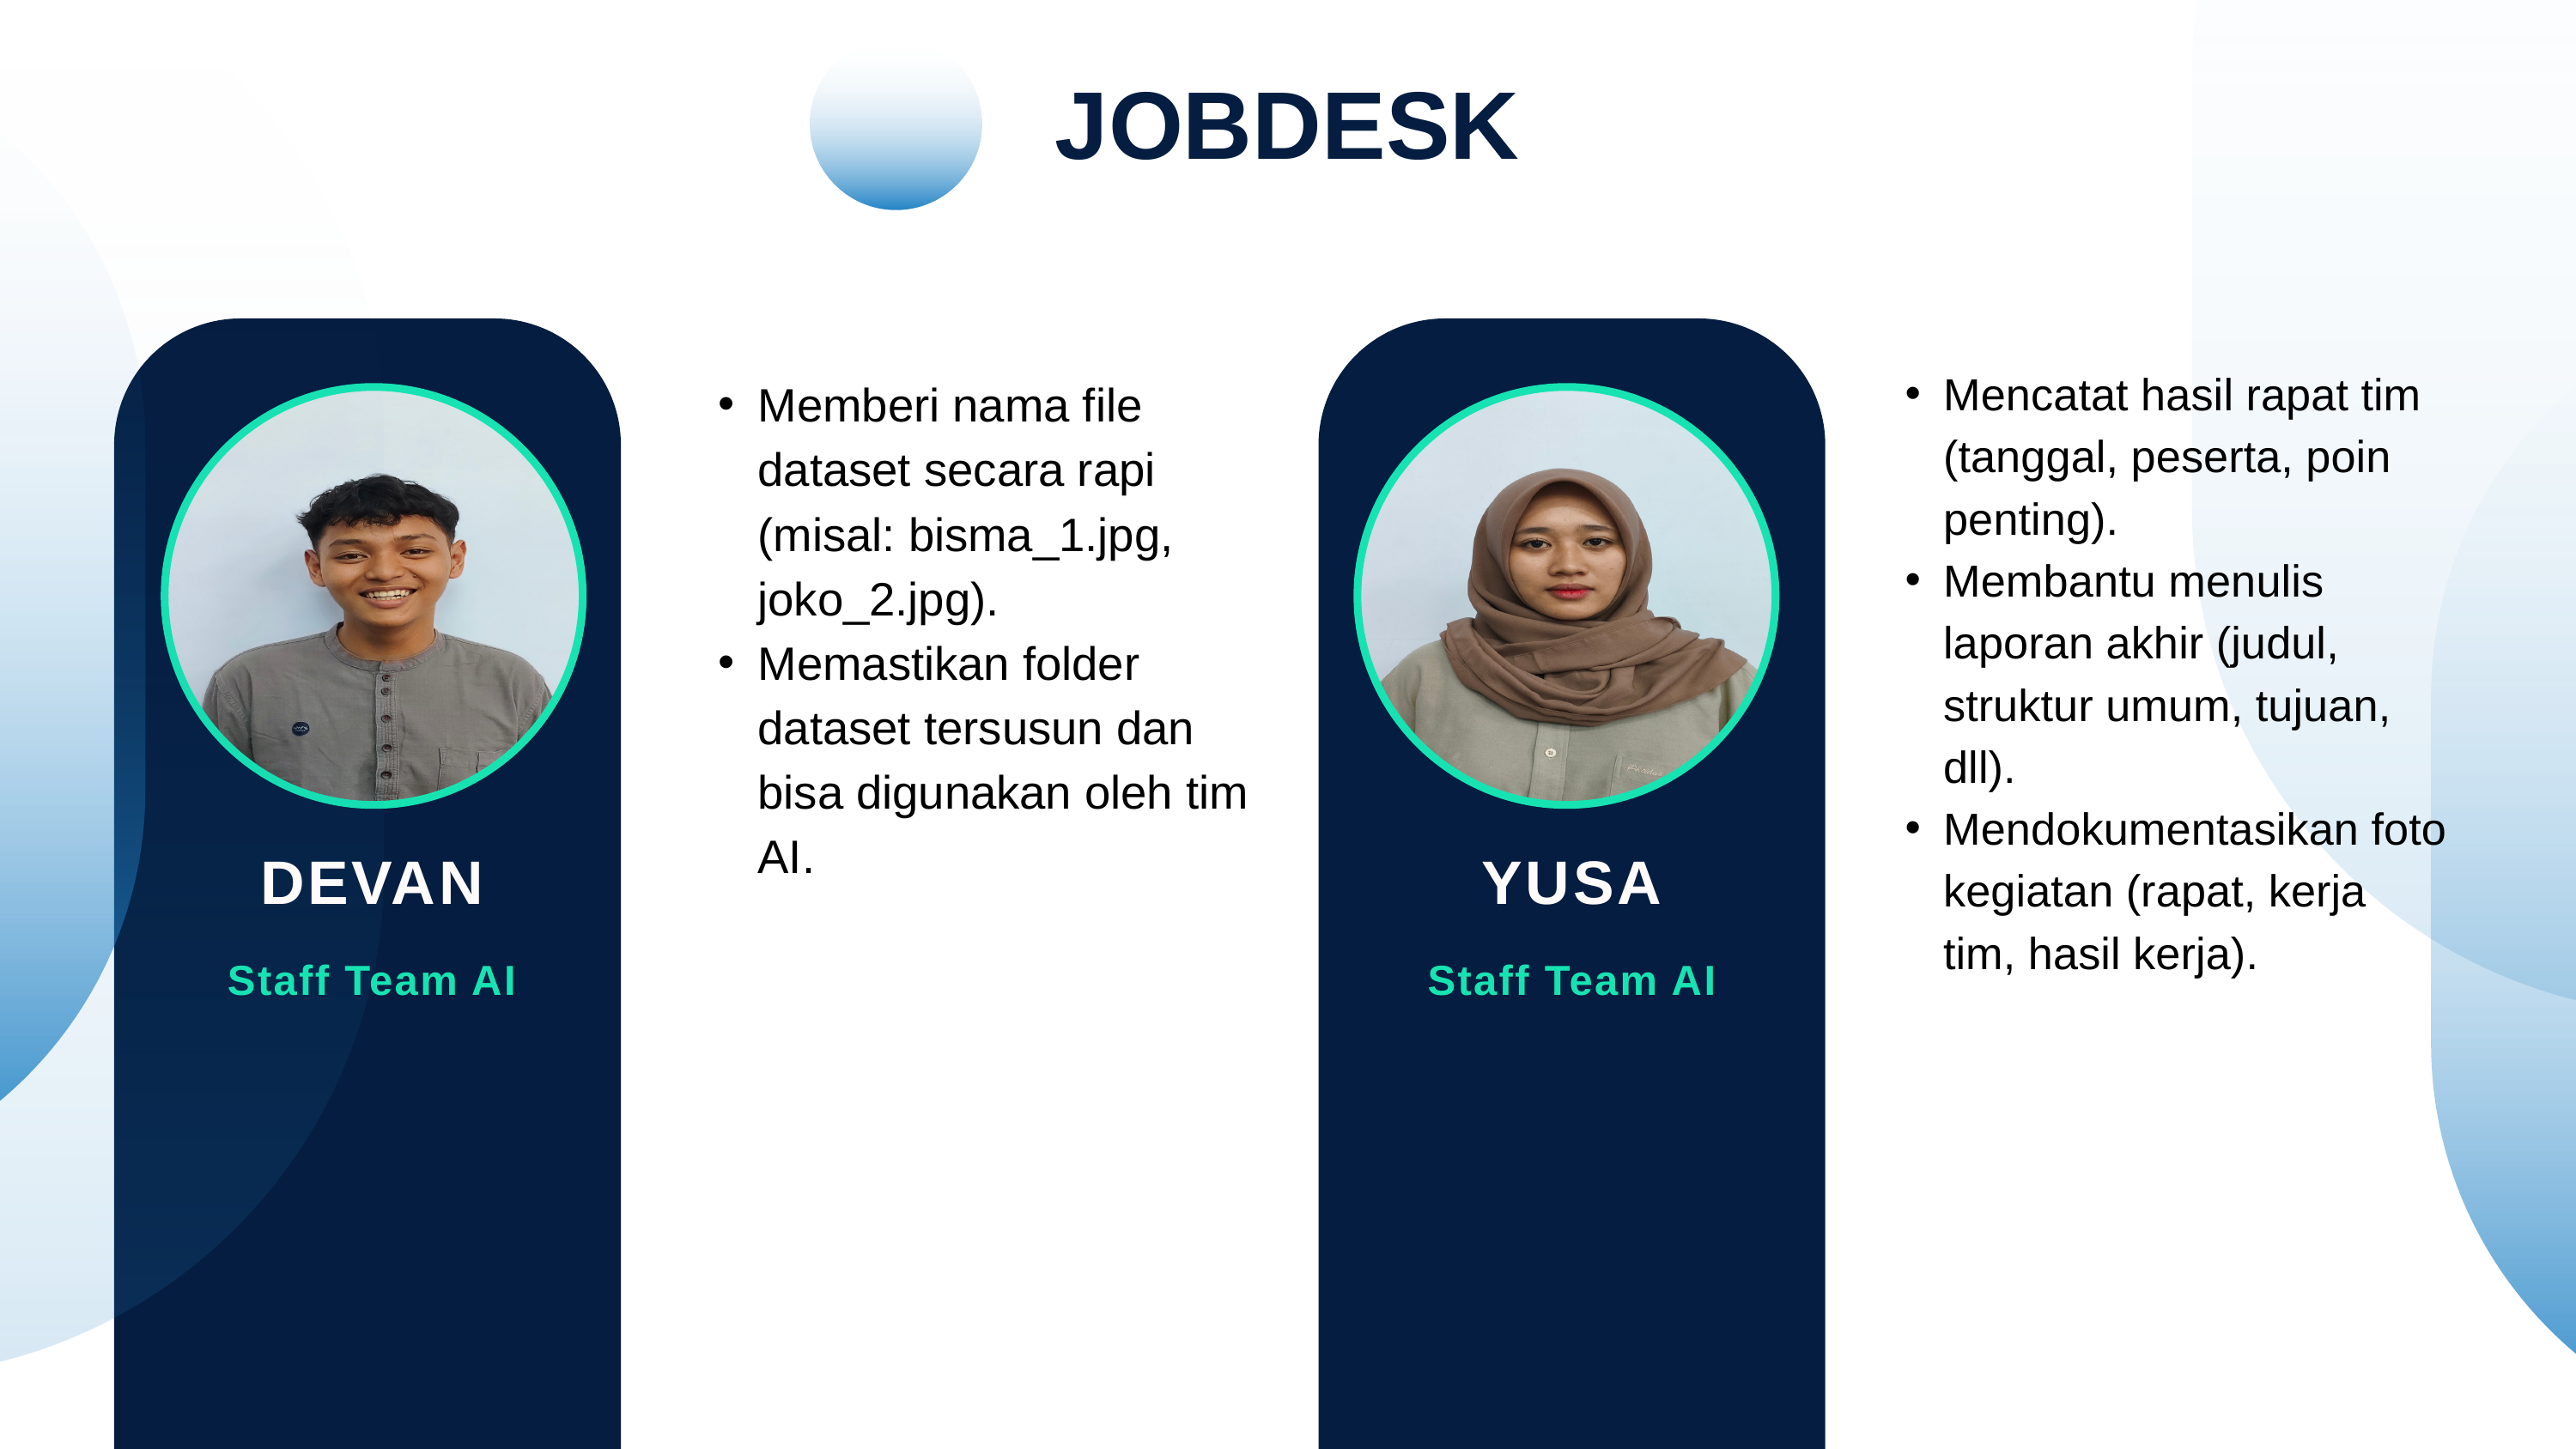

JOBDESK

Memberi nama file dataset secara rapi (misal: bisma_1.jpg, joko_2.jpg).
Memastikan folder dataset tersusun dan bisa digunakan oleh tim AI.

Mencatat hasil rapat tim (tanggal, peserta, poin penting).
Membantu menulis laporan akhir (judul, struktur umum, tujuan, dll).
Mendokumentasikan foto kegiatan (rapat, kerja tim, hasil kerja).

DEVAN
YUSA
Staff Team AI
Staff Team AI